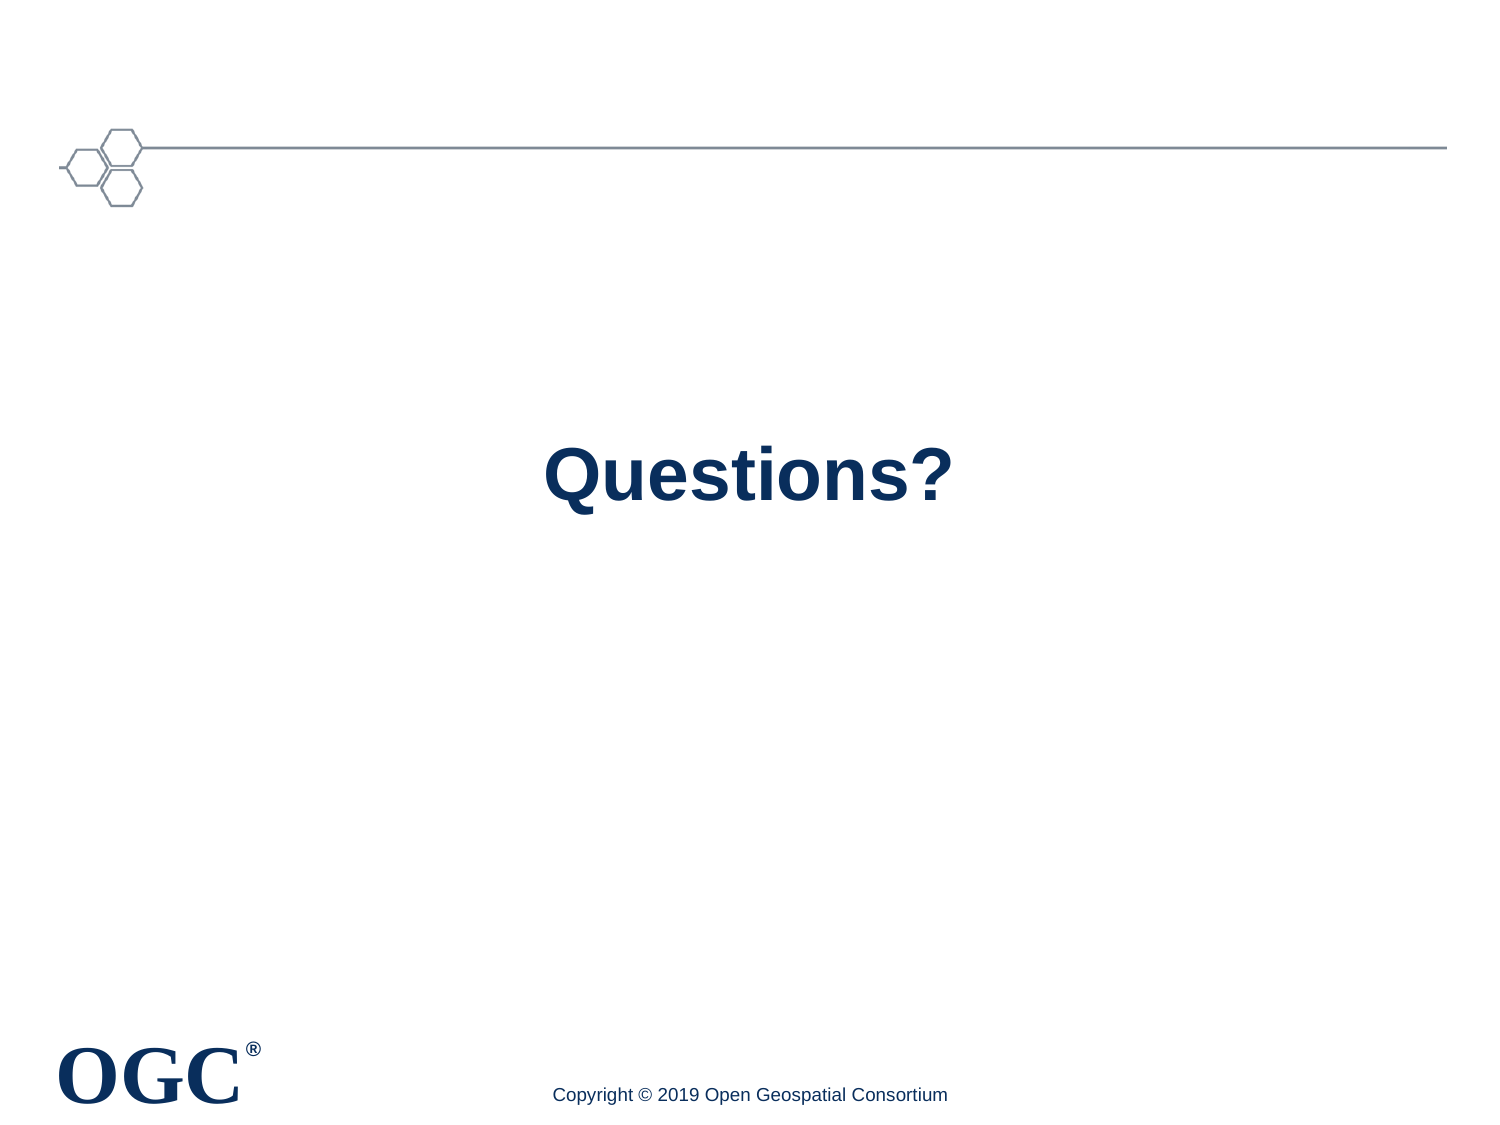

Questions?
Copyright © 2019 Open Geospatial Consortium